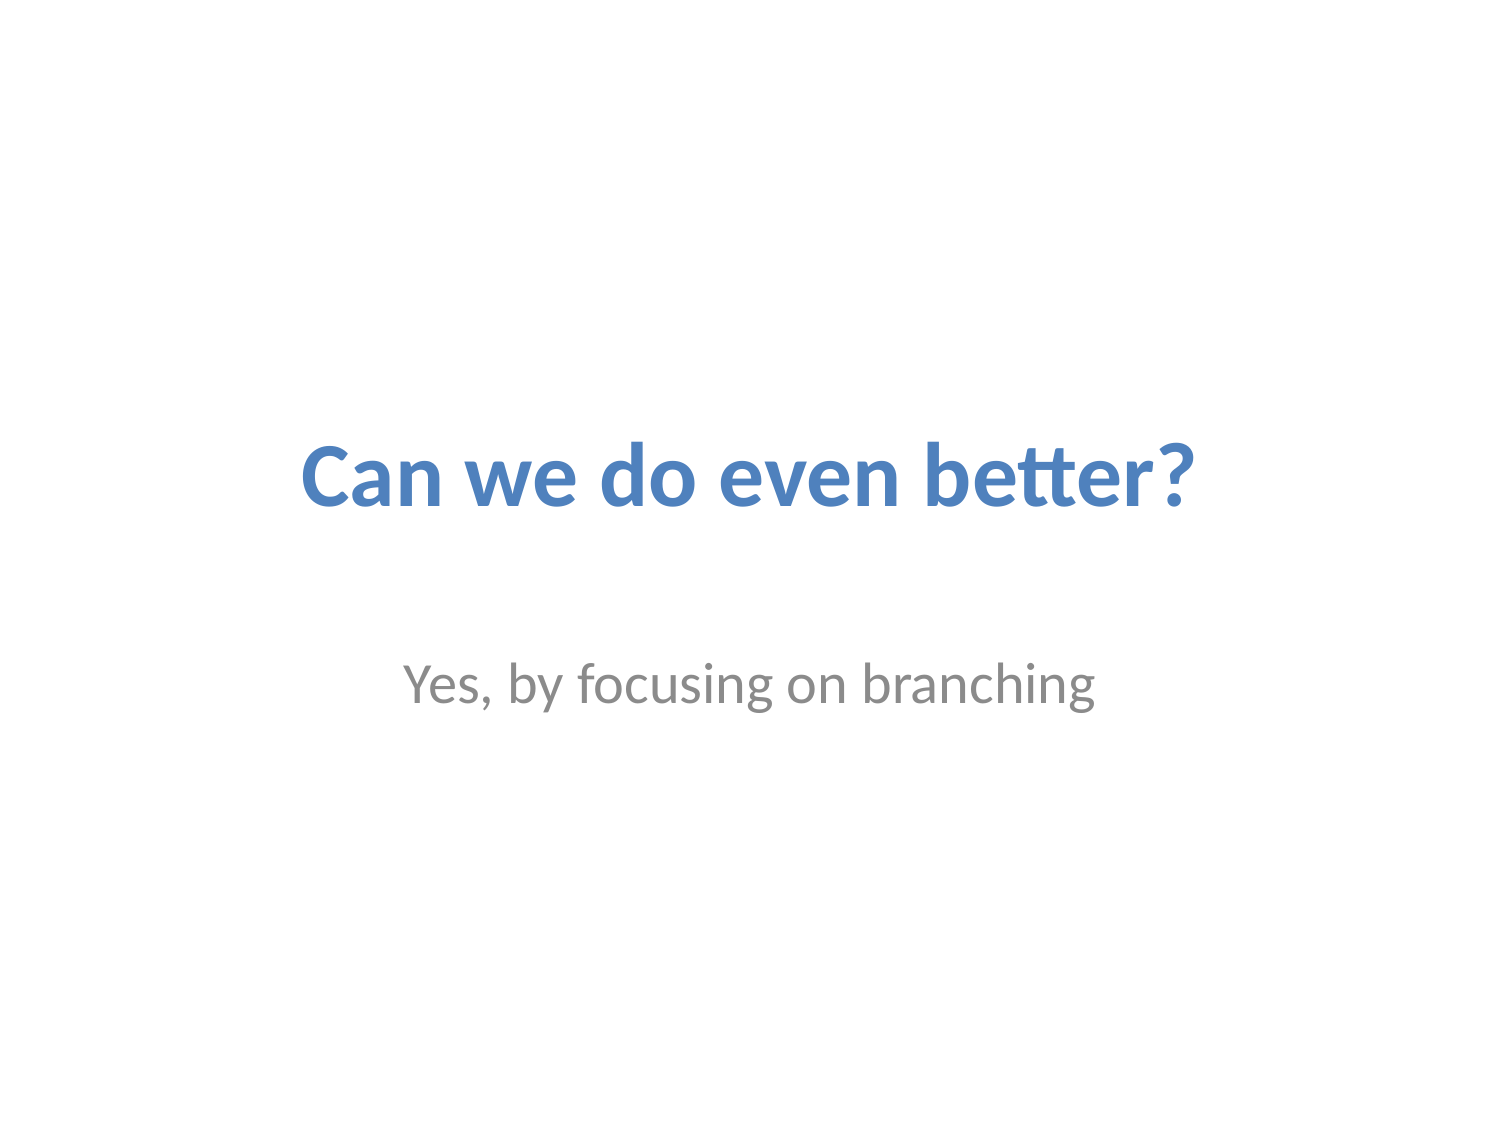

# Can we do even better?
Yes, by focusing on branching